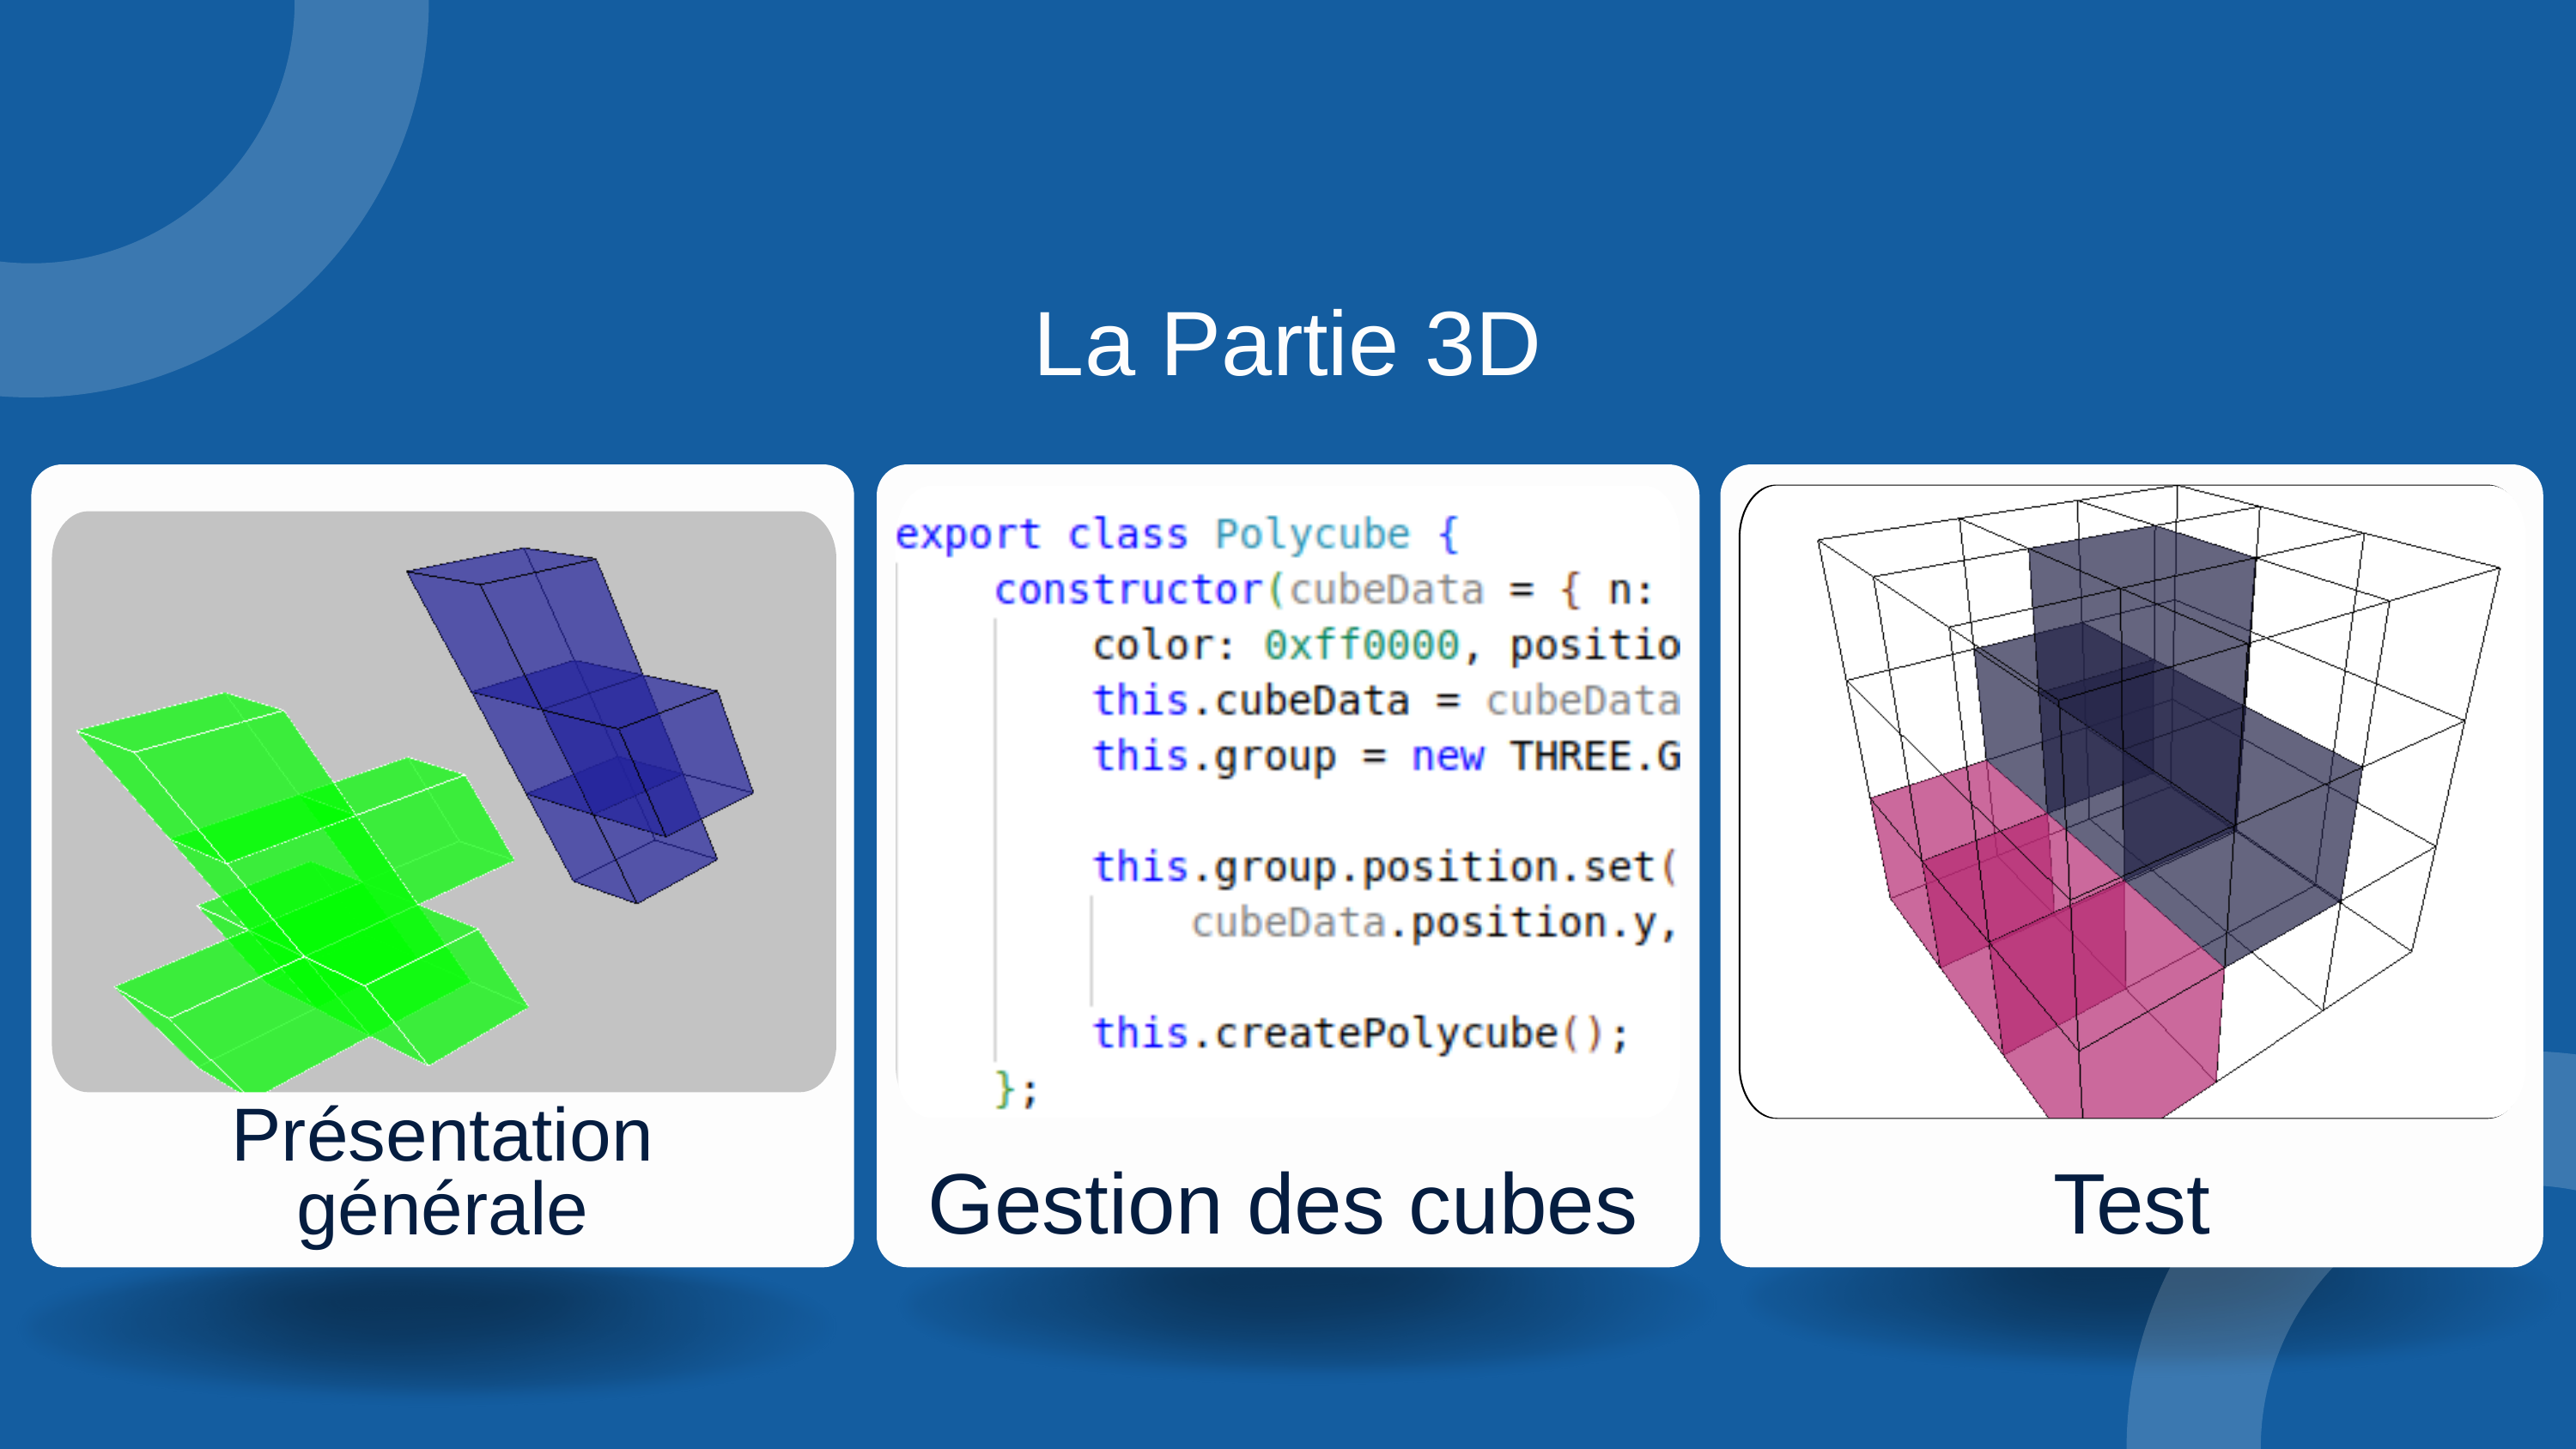

La Partie 3D

Présentation générale

Gestion des cubes
Test